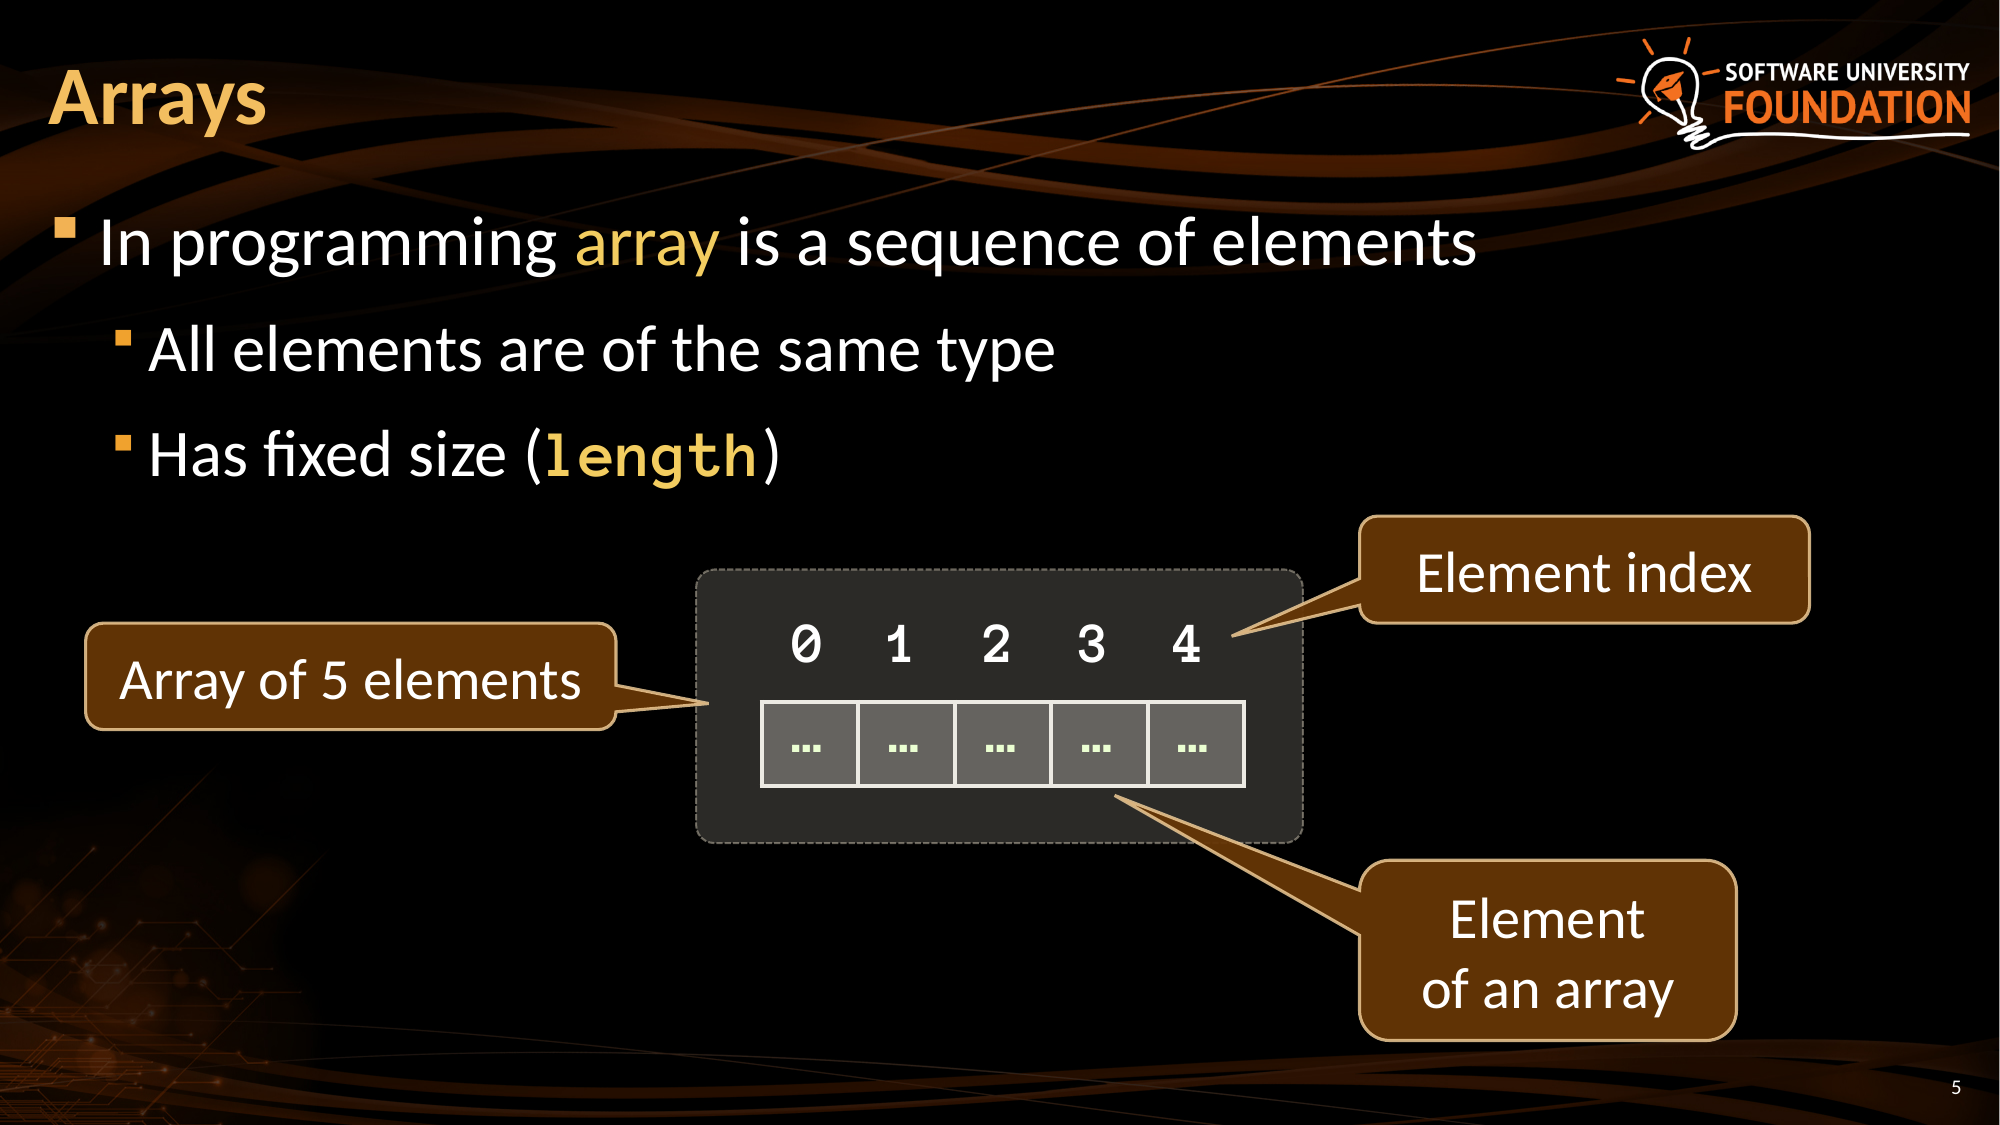

# Arrays
In programming array is a sequence of elements
All elements are of the same type
Has fixed size (length)
Element index

0  1  2  3  4
Array of 5 elements
| … | … | … | … | … |
| --- | --- | --- | --- | --- |
Element
of an array
5